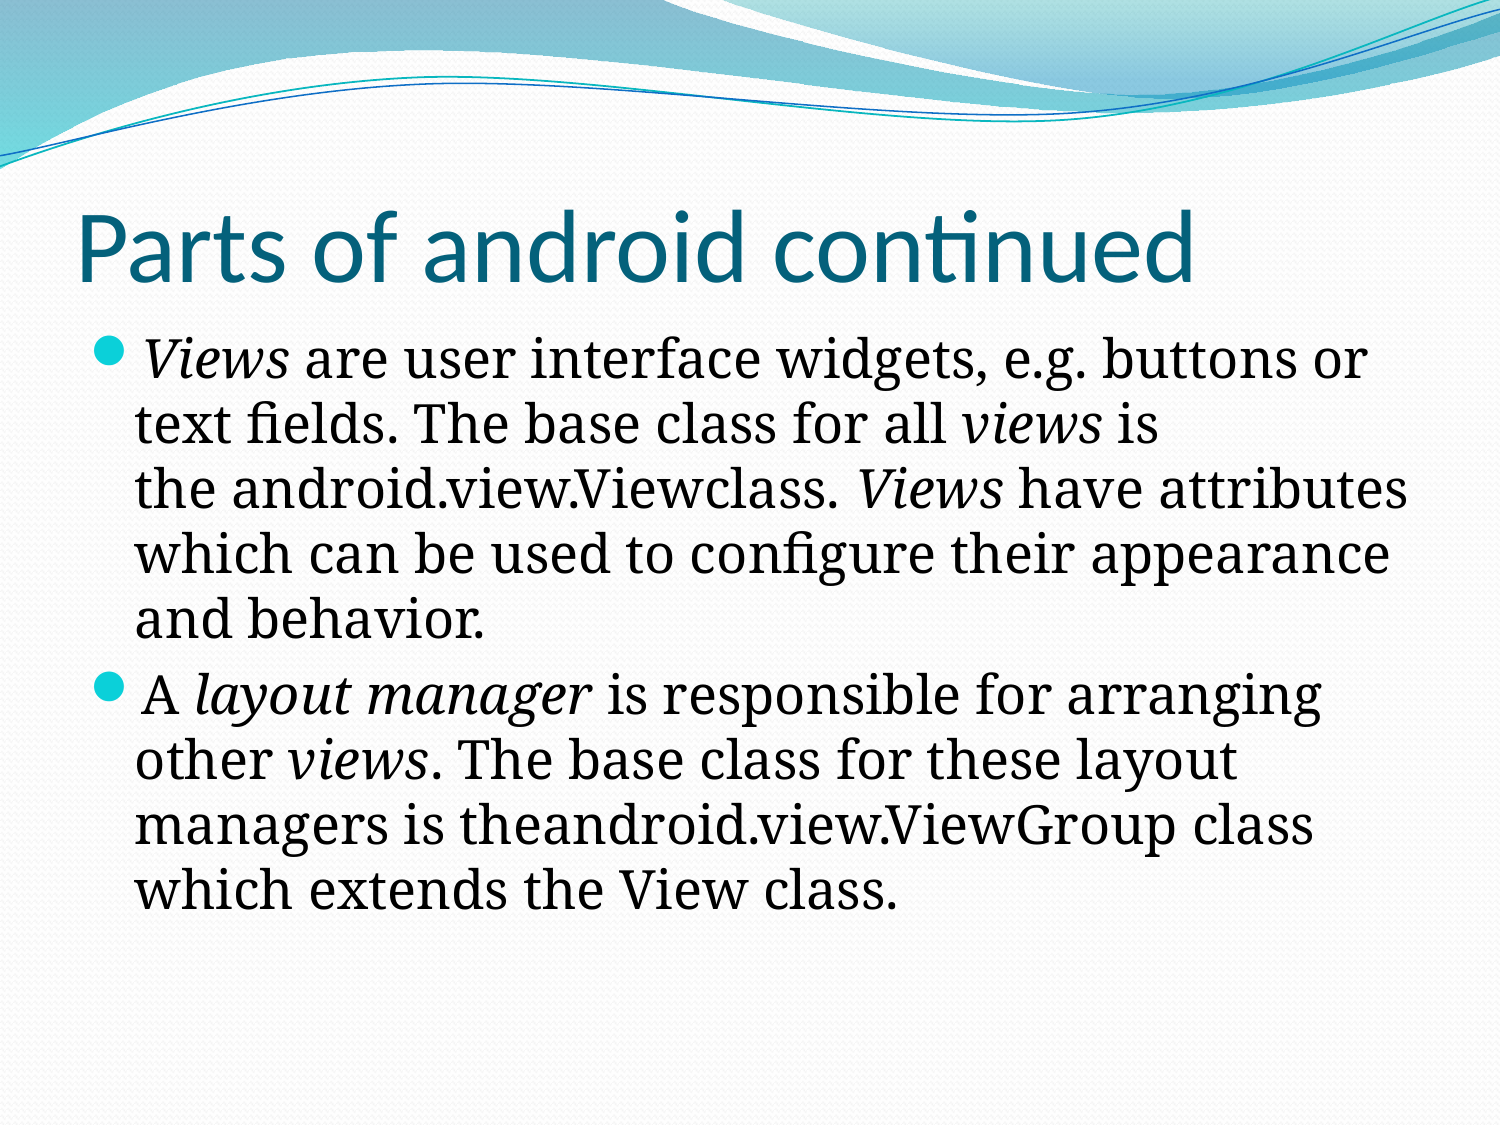

# Parts of android continued
Views are user interface widgets, e.g. buttons or text fields. The base class for all views is the android.view.Viewclass. Views have attributes which can be used to configure their appearance and behavior.
A layout manager is responsible for arranging other views. The base class for these layout managers is theandroid.view.ViewGroup class which extends the View class.